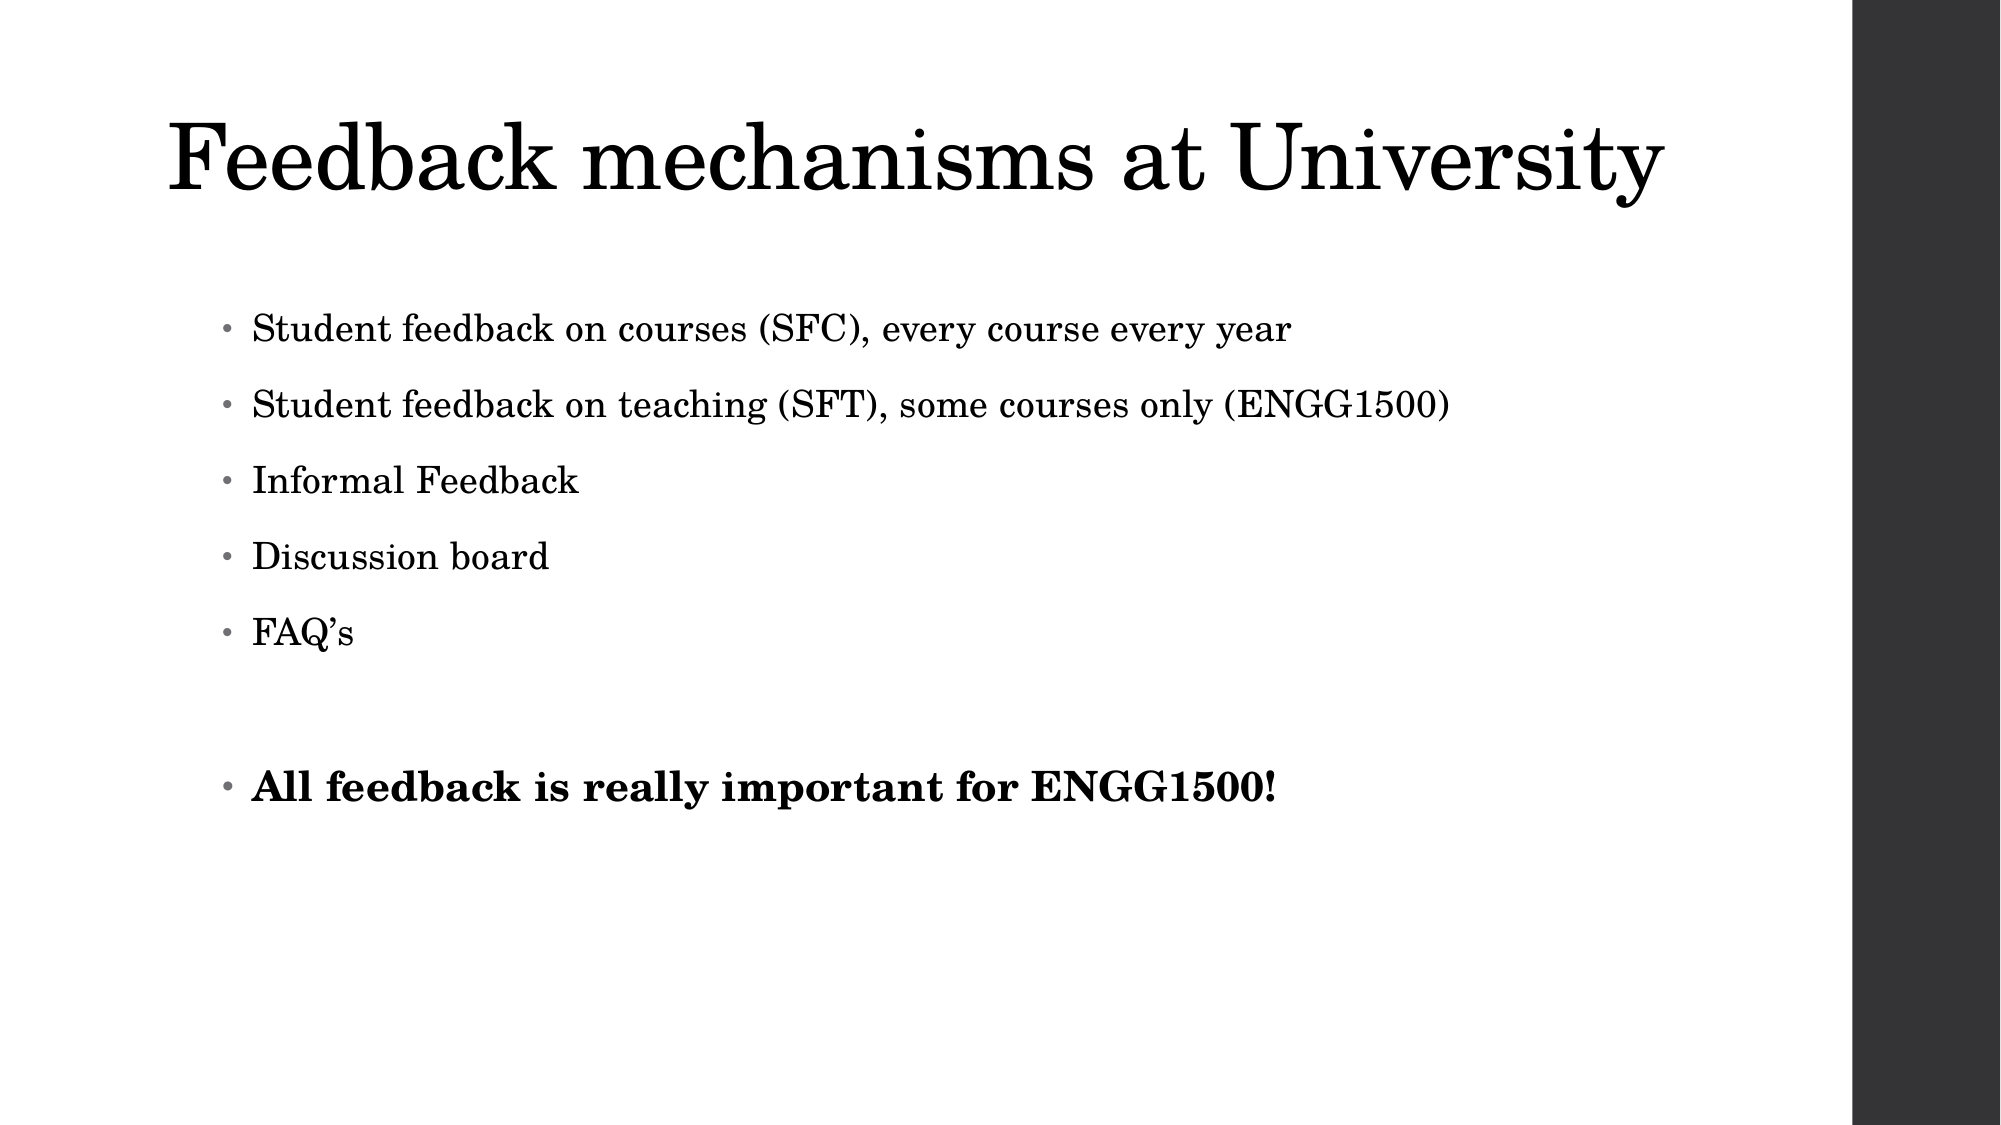

# Feedback mechanisms at University
Student feedback on courses (SFC), every course every year
Student feedback on teaching (SFT), some courses only (ENGG1500)
Informal Feedback
Discussion board
FAQ’s

All feedback is really important for ENGG1500!